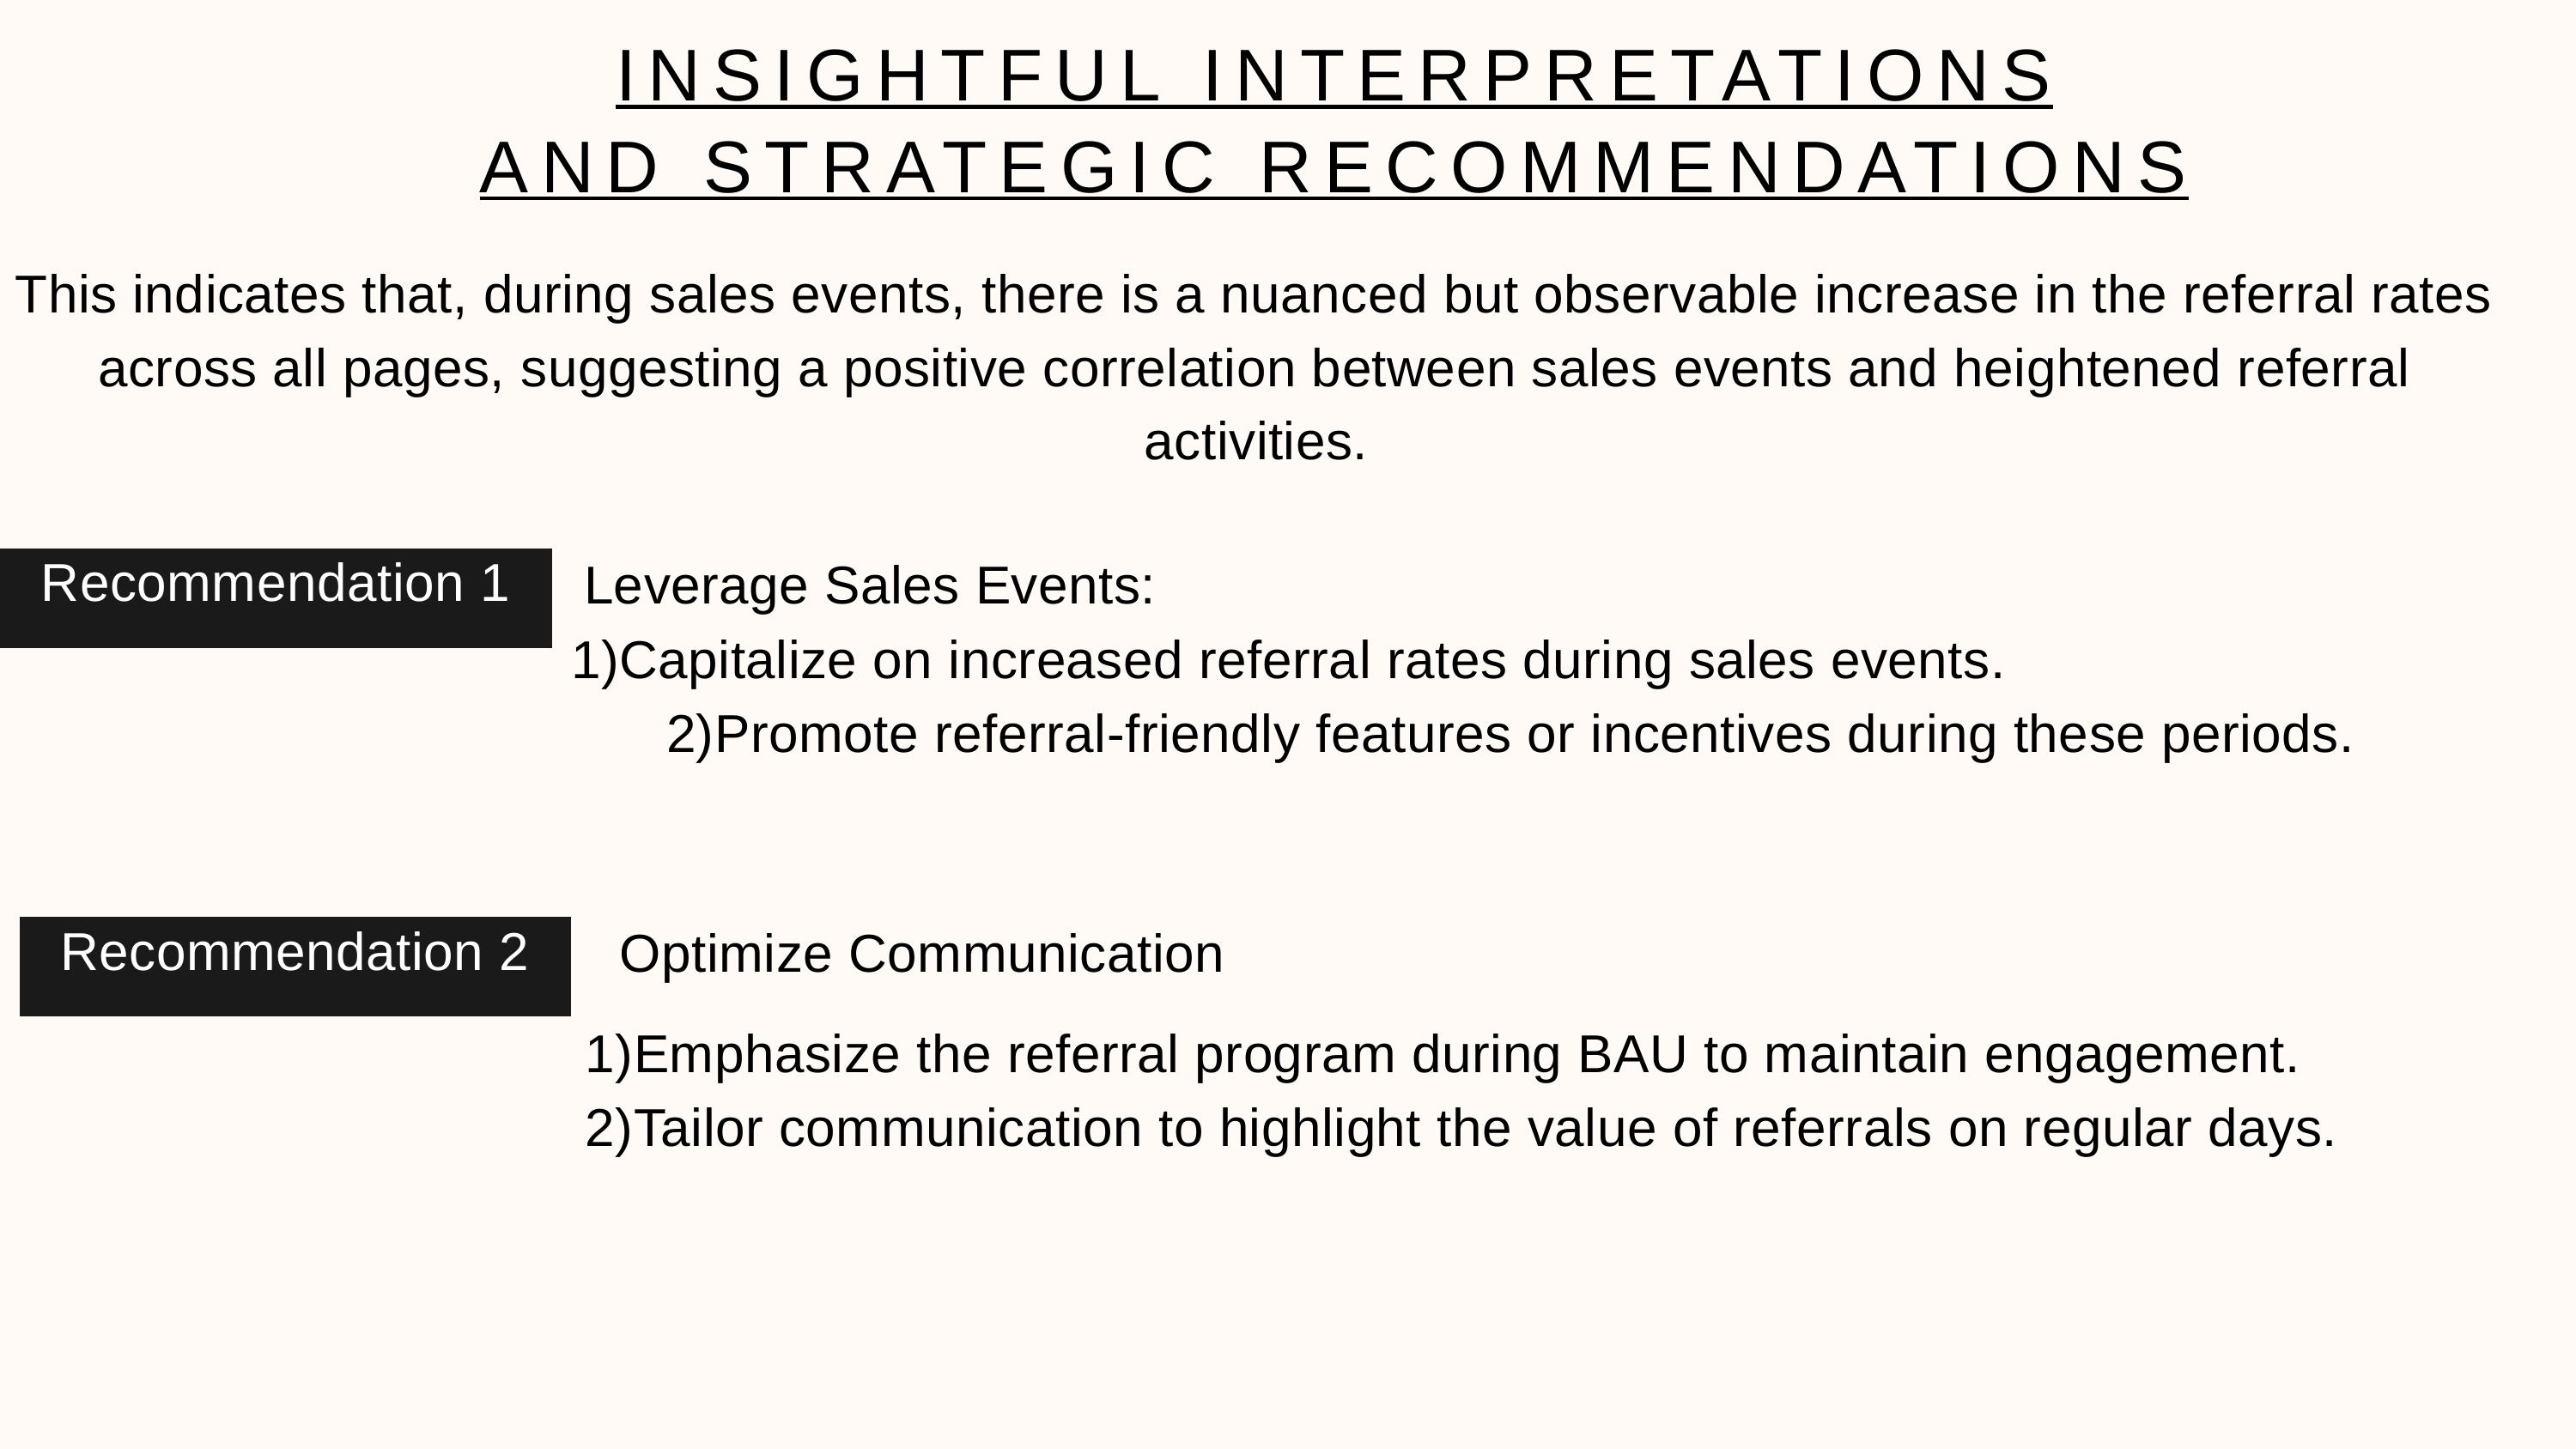

INSIGHTFUL INTERPRETATIONS
AND STRATEGIC RECOMMENDATIONS
This indicates that, during sales events, there is a nuanced but observable increase in the referral rates across all pages, suggesting a positive correlation between sales events and heightened referral activities.
Leverage Sales Events:

Recommendation 1
1)Capitalize on increased referral rates during sales events.
2)Promote referral-friendly features or incentives during these periods.
Optimize Communication

Recommendation 2
1)Emphasize the referral program during BAU to maintain engagement.
2)Tailor communication to highlight the value of referrals on regular days.